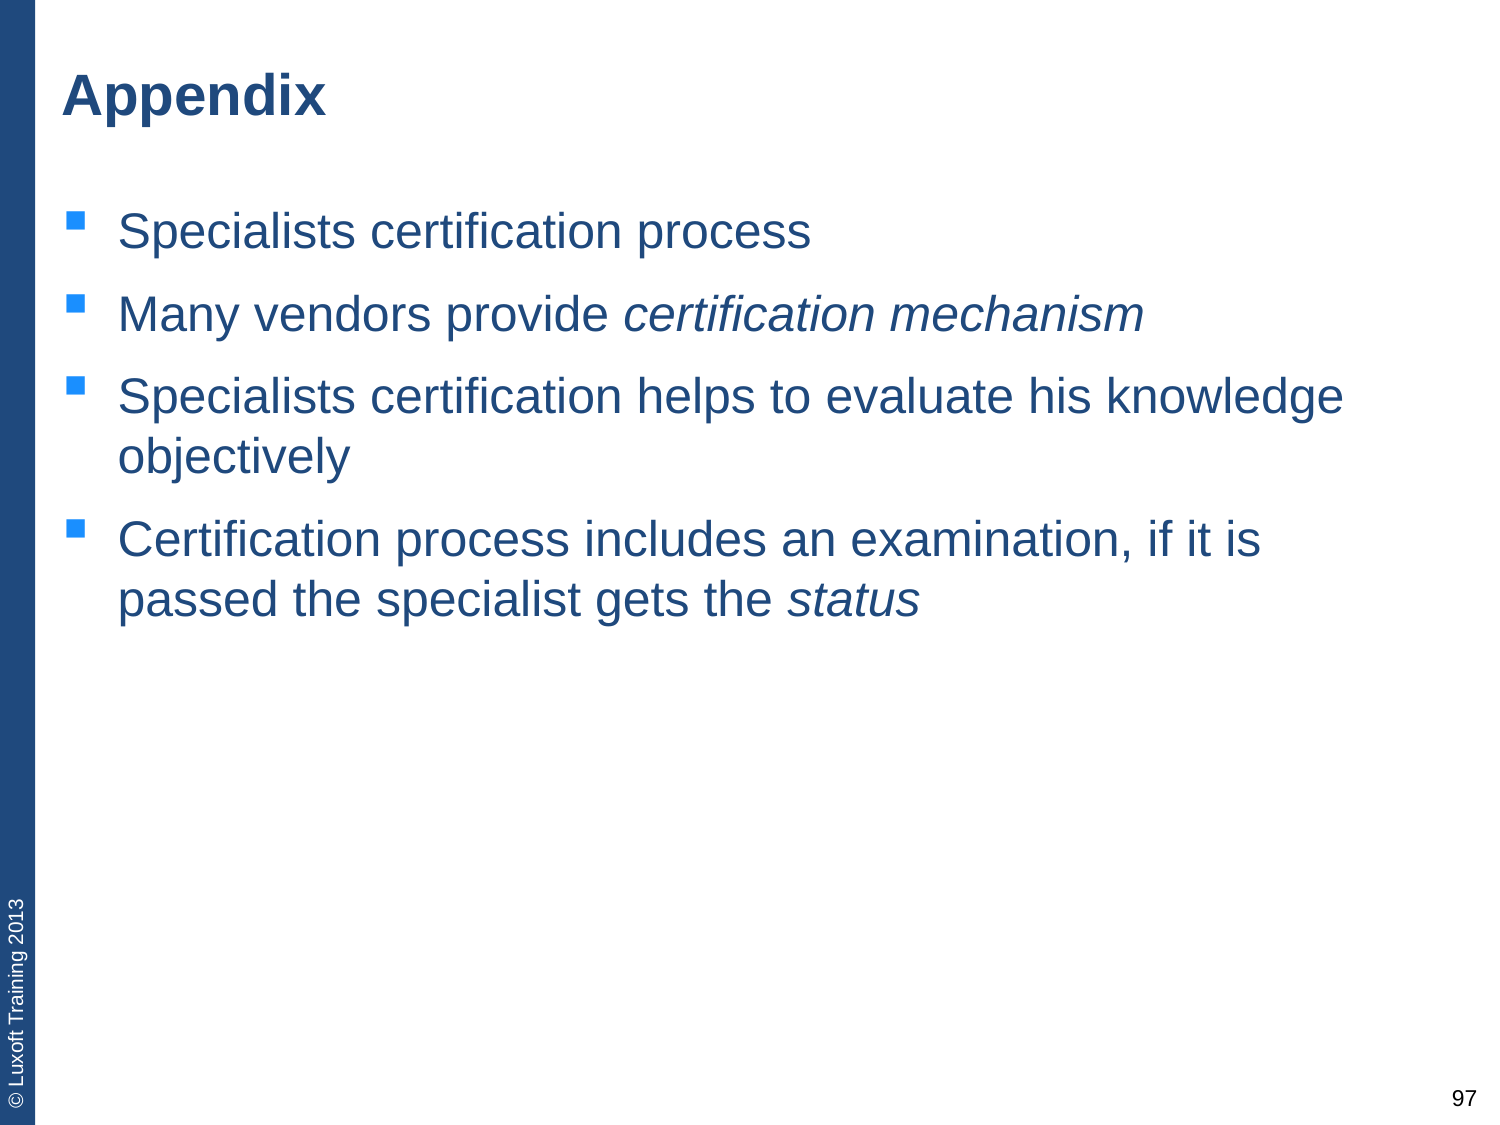

# Appendix

Specialists certification process
Many vendors provide certification mechanism
Specialists certification helps to evaluate his knowledge objectively
Certification process includes an examination, if it is passed the specialist gets the status